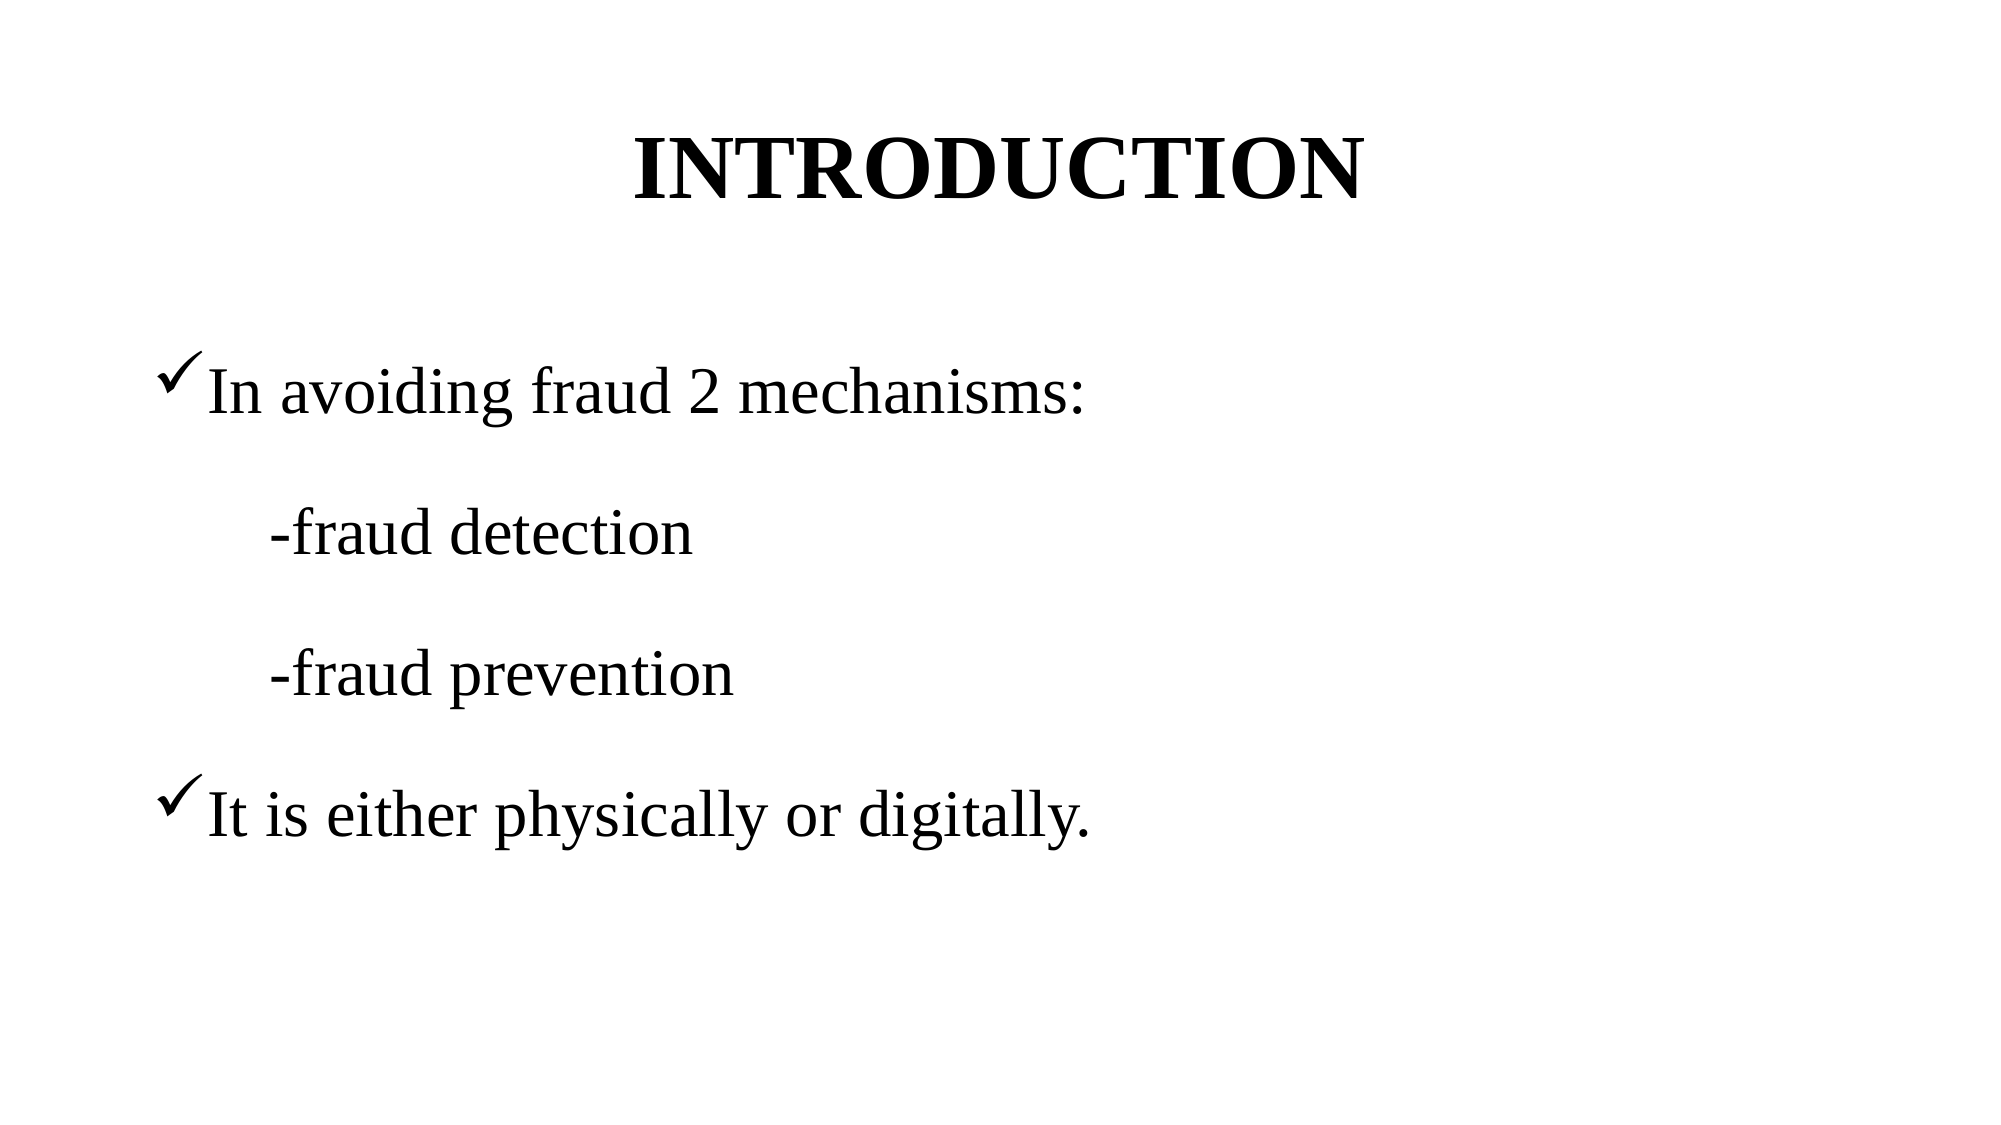

# INTRODUCTION
In avoiding fraud 2 mechanisms:
       -fraud detection
       -fraud prevention
It is either physically or digitally.